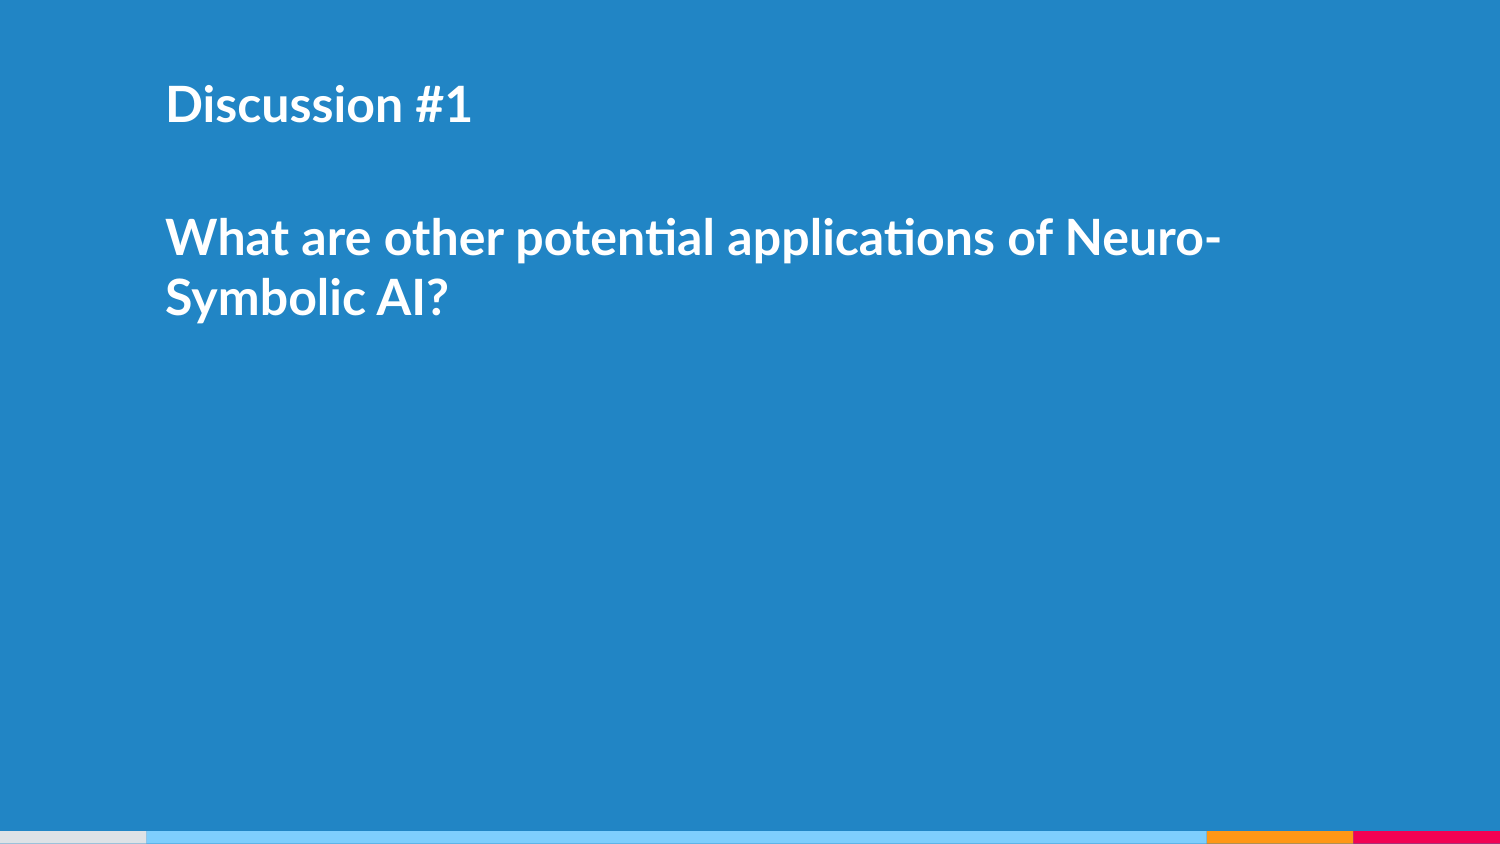

Discussion #1
What are other potential applications of Neuro-Symbolic AI?